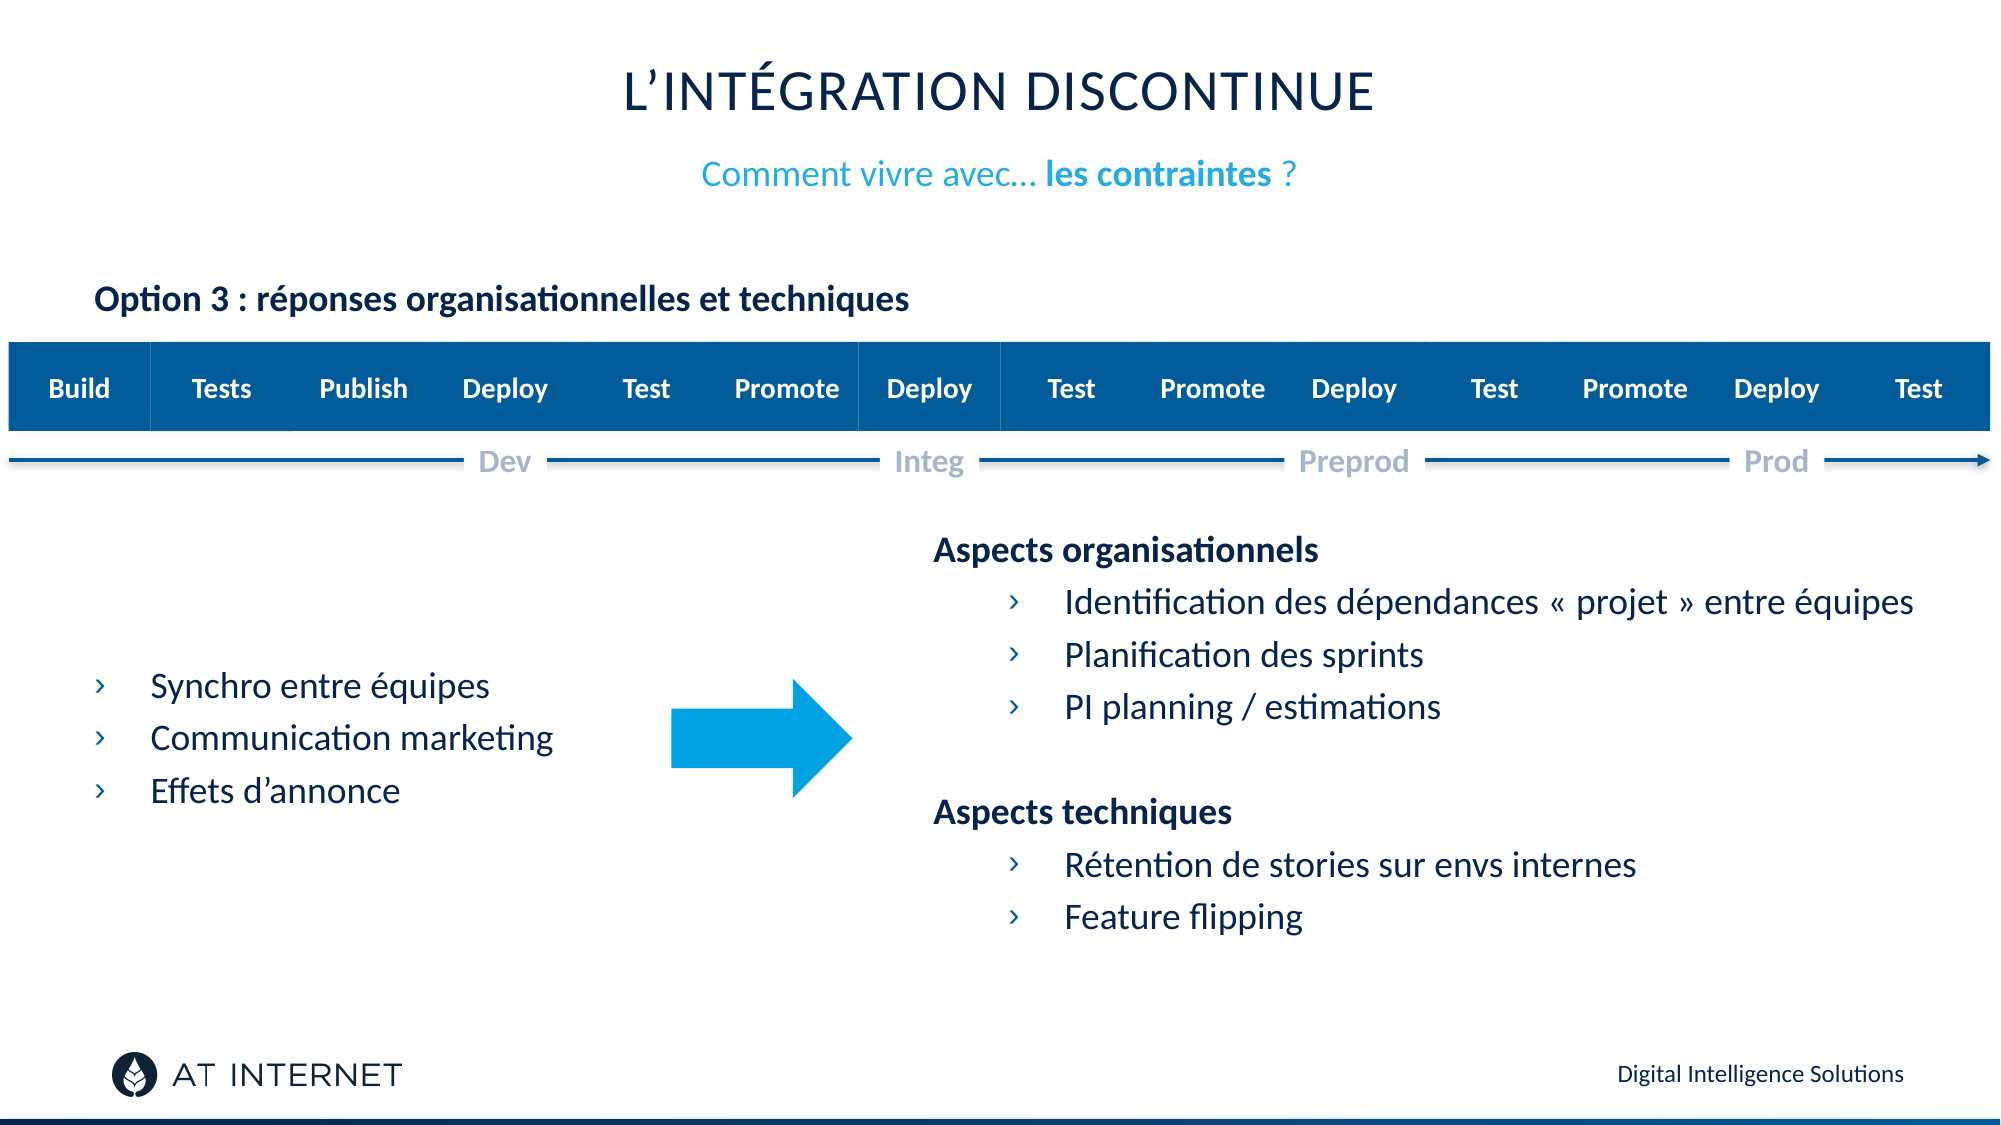

# L’intégration Discontinue
Comment vivre avec… les contraintes ?
Option 3 : réponses organisationnelles et techniques
Publish
Deploy
Test
Promote
Deploy
Test
Promote
Deploy
Test
Promote
Deploy
Test
Tests
Build
Dev
Integ
Preprod
Prod
Aspects organisationnels
Identification des dépendances « projet » entre équipes
Planification des sprints
PI planning / estimations

Aspects techniques
Rétention de stories sur envs internes
Feature flipping
Synchro entre équipes
Communication marketing
Effets d’annonce